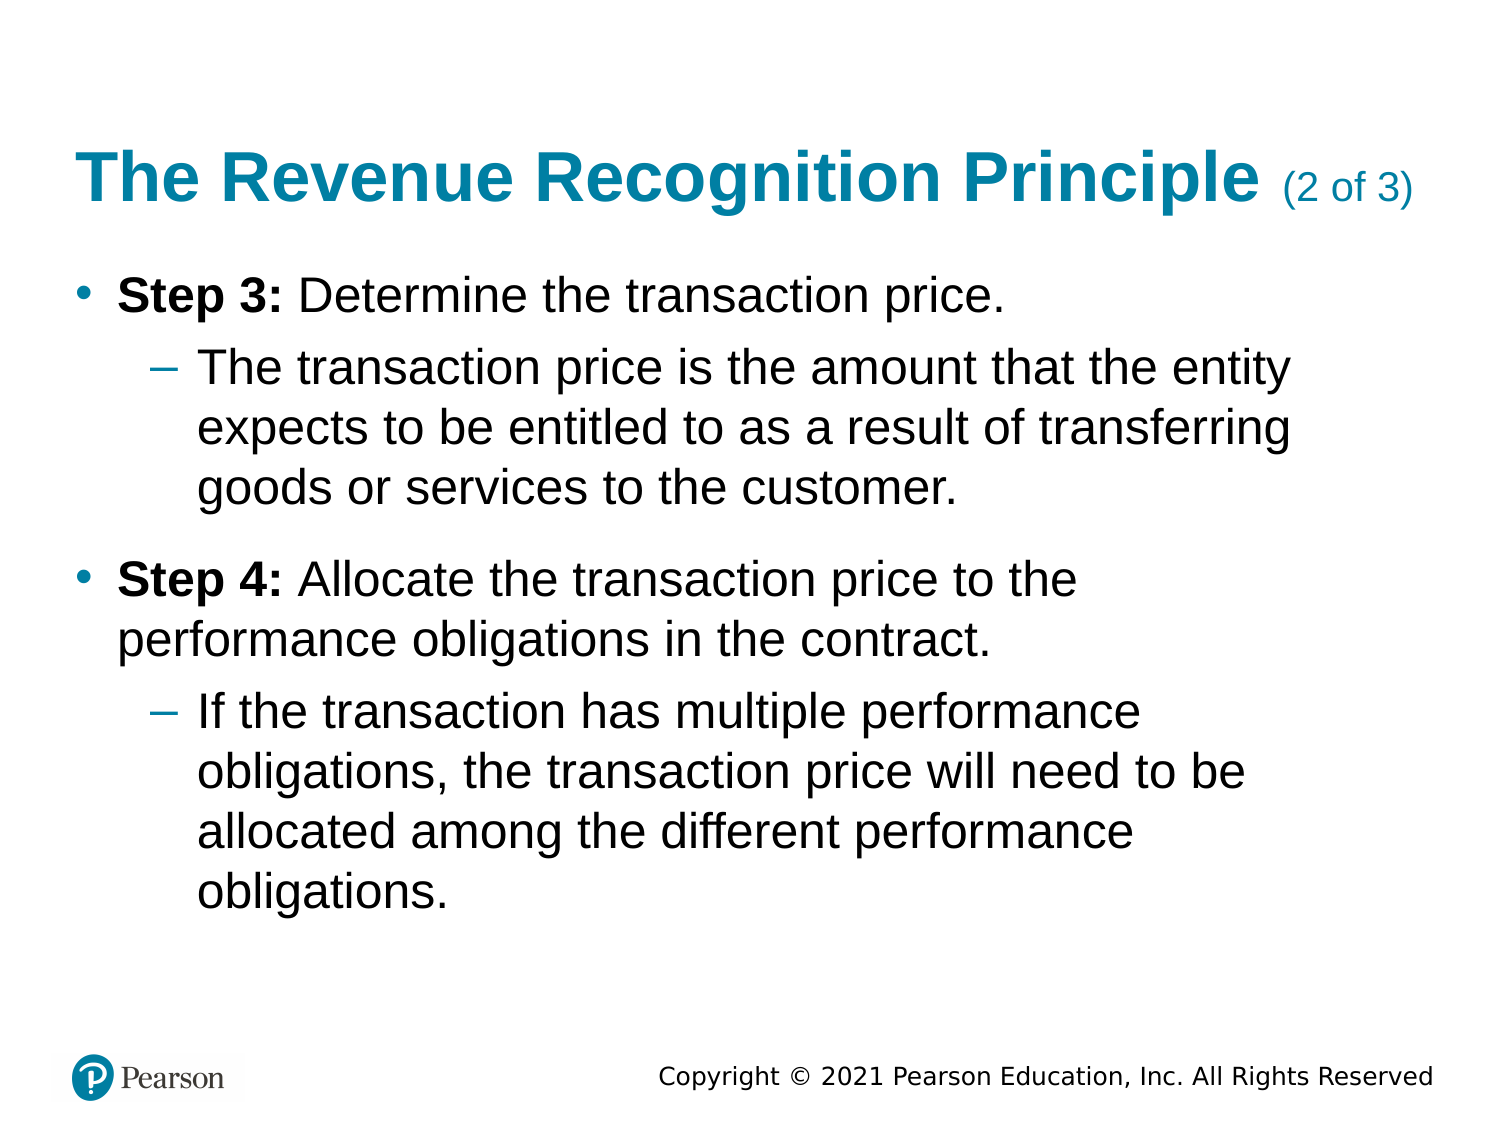

# The Revenue Recognition Principle (2 of 3)
Step 3: Determine the transaction price.
The transaction price is the amount that the entity expects to be entitled to as a result of transferring goods or services to the customer.
Step 4: Allocate the transaction price to the performance obligations in the contract.
If the transaction has multiple performance obligations, the transaction price will need to be allocated among the different performance obligations.